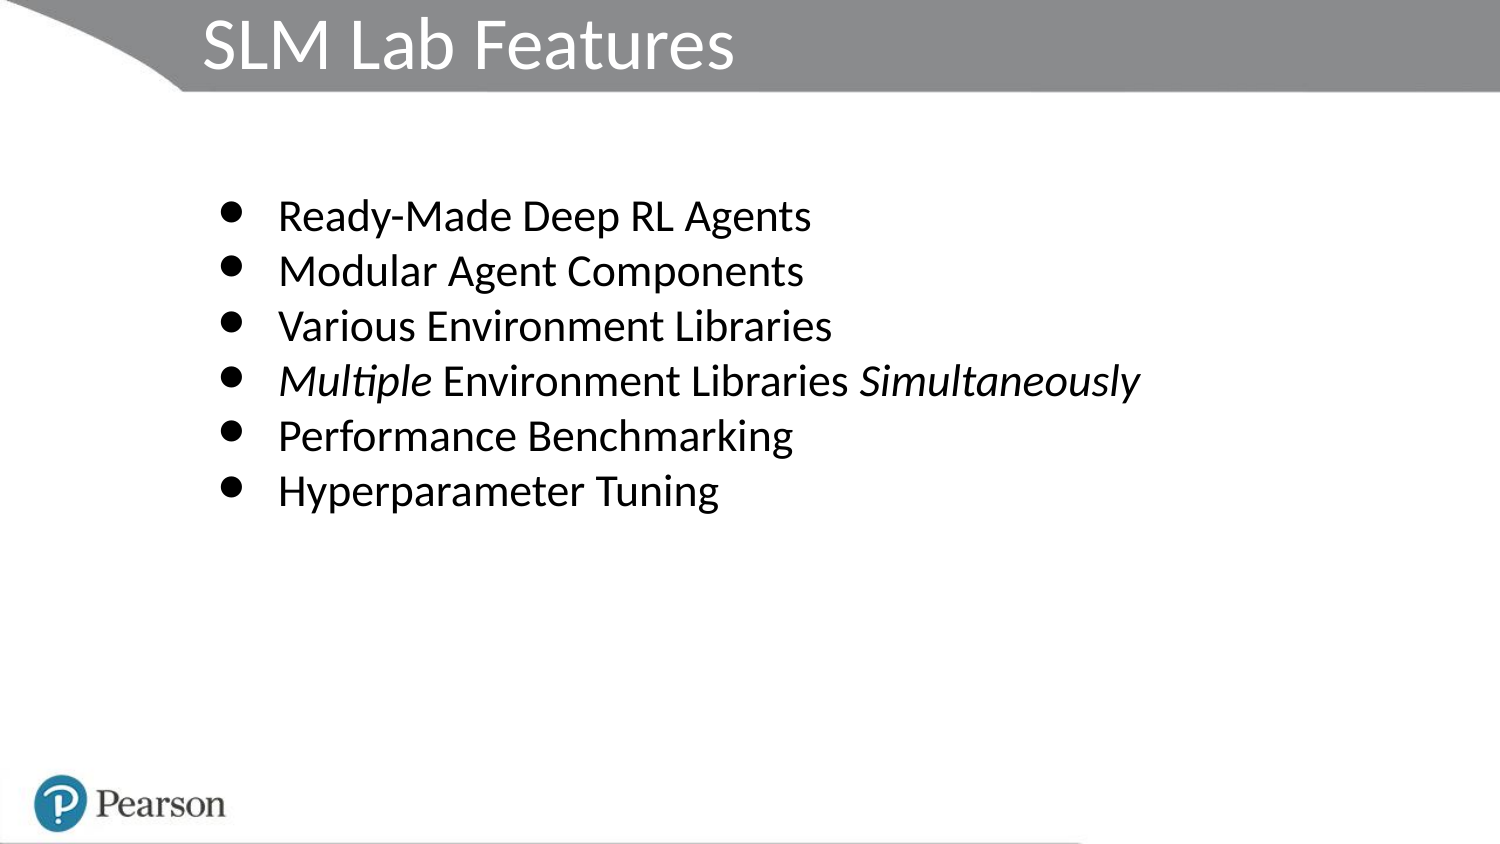

SLM Lab Features
Ready-Made Deep RL Agents
Modular Agent Components
Various Environment Libraries
Multiple Environment Libraries Simultaneously
Performance Benchmarking
Hyperparameter Tuning